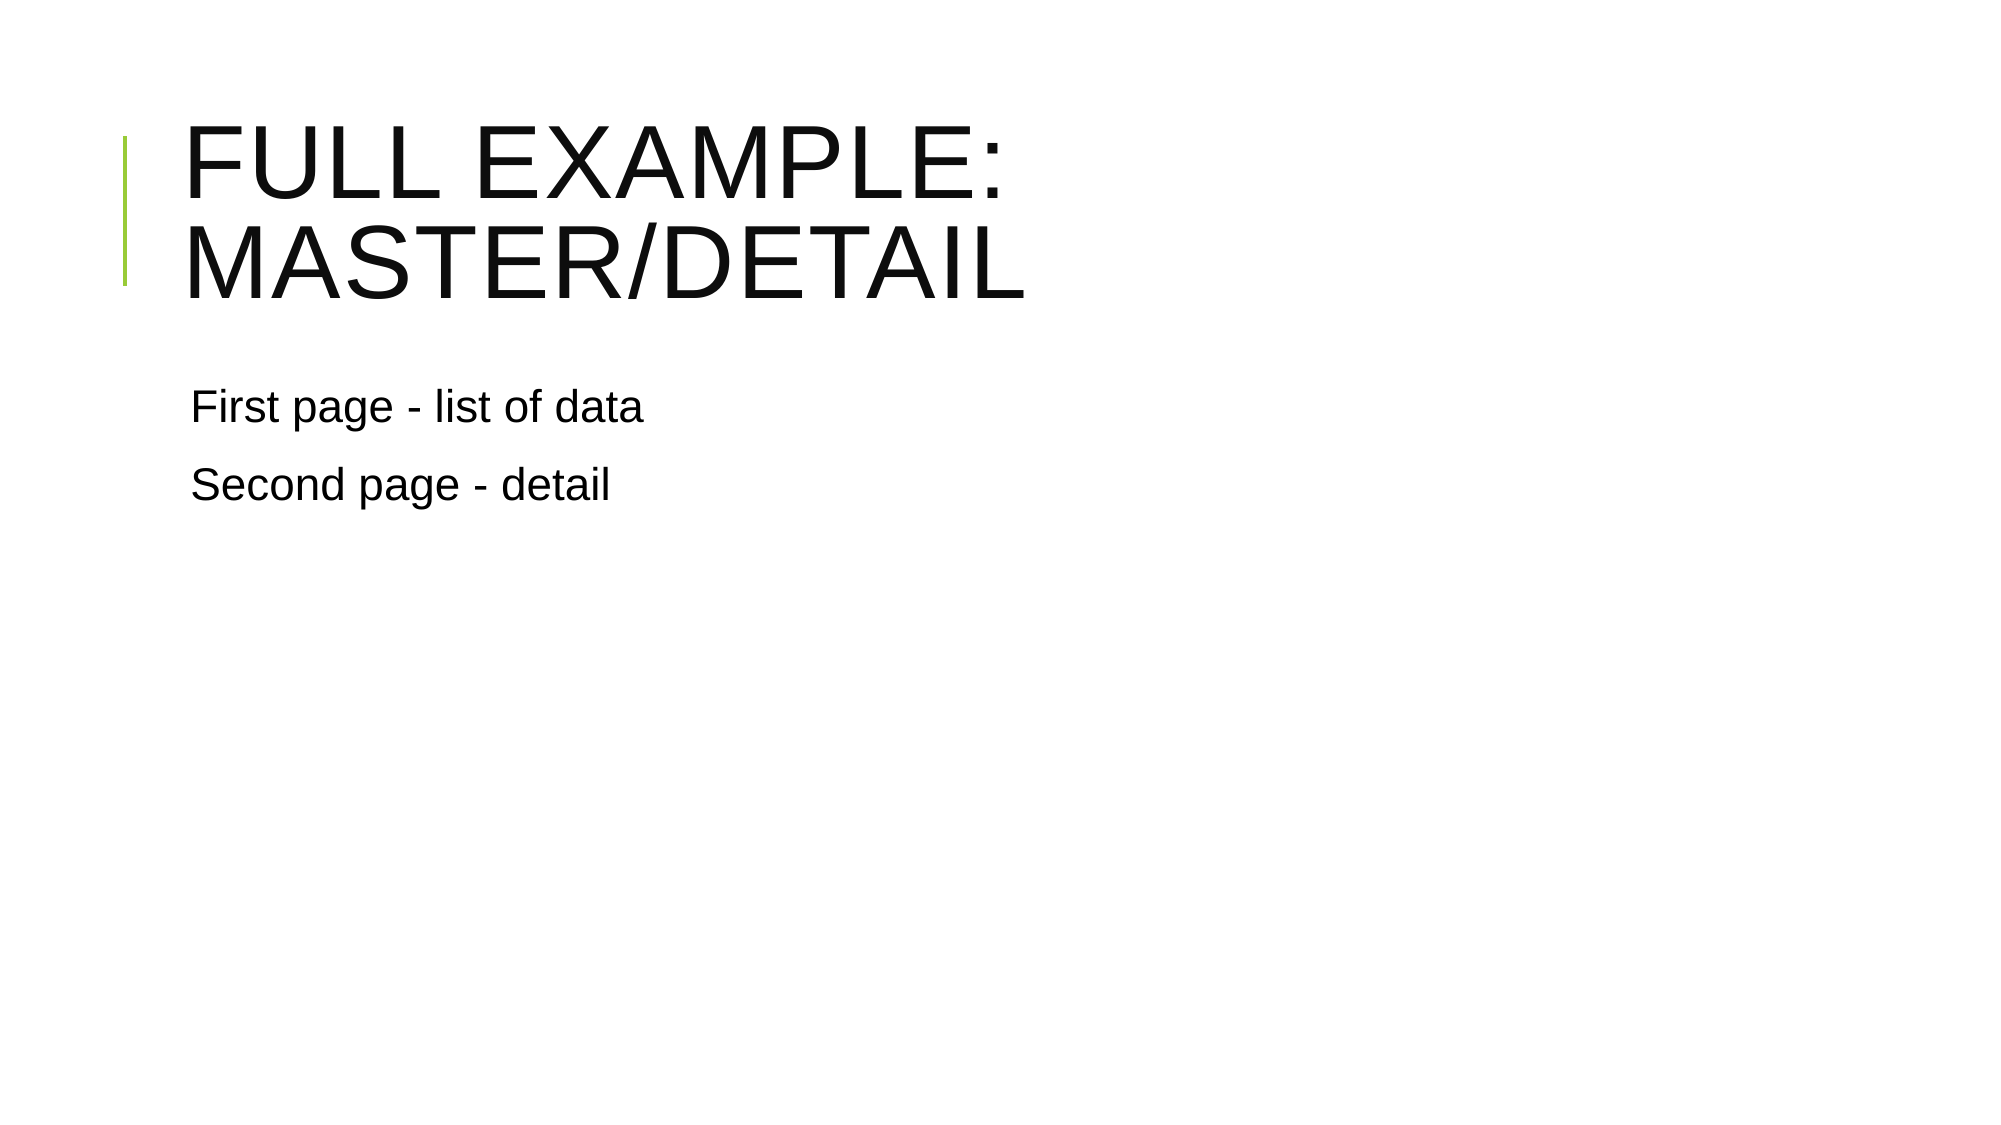

# Full Example: Master/Detail
First page - list of data
Second page - detail